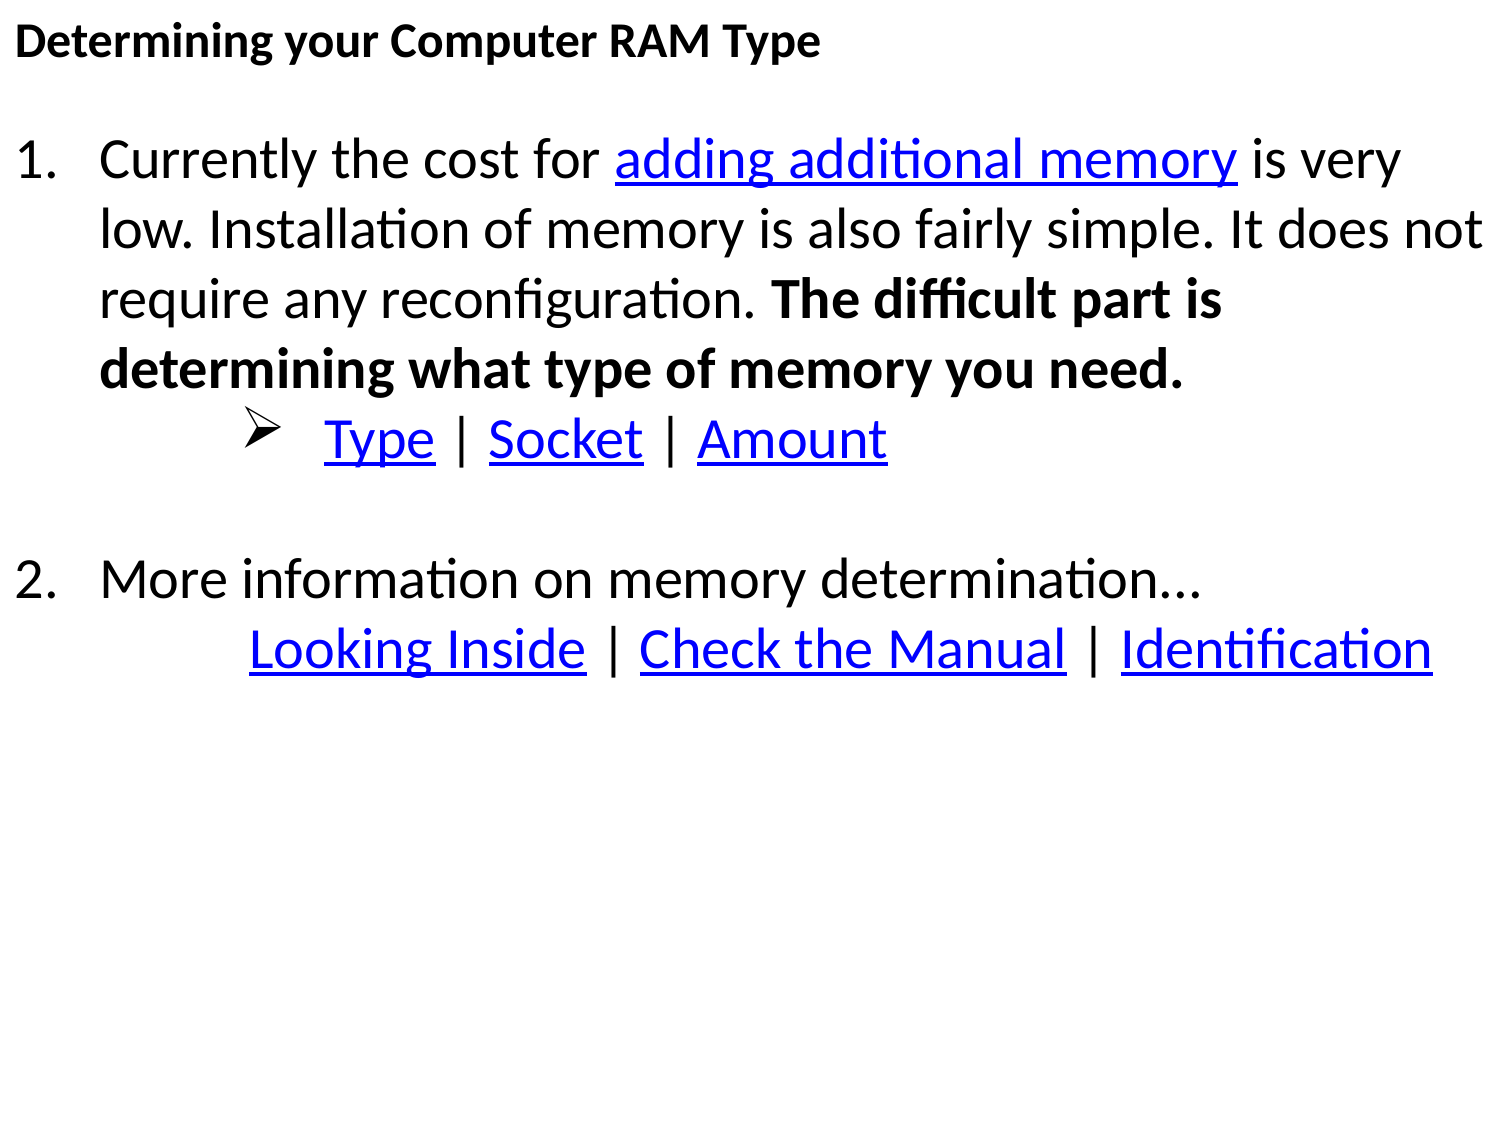

Determining your Computer RAM Type
Currently the cost for adding additional memory is very low. Installation of memory is also fairly simple. It does not require any reconfiguration. The difficult part is determining what type of memory you need.
Type | Socket | Amount

More information on memory determination...
	Looking Inside | Check the Manual | Identification